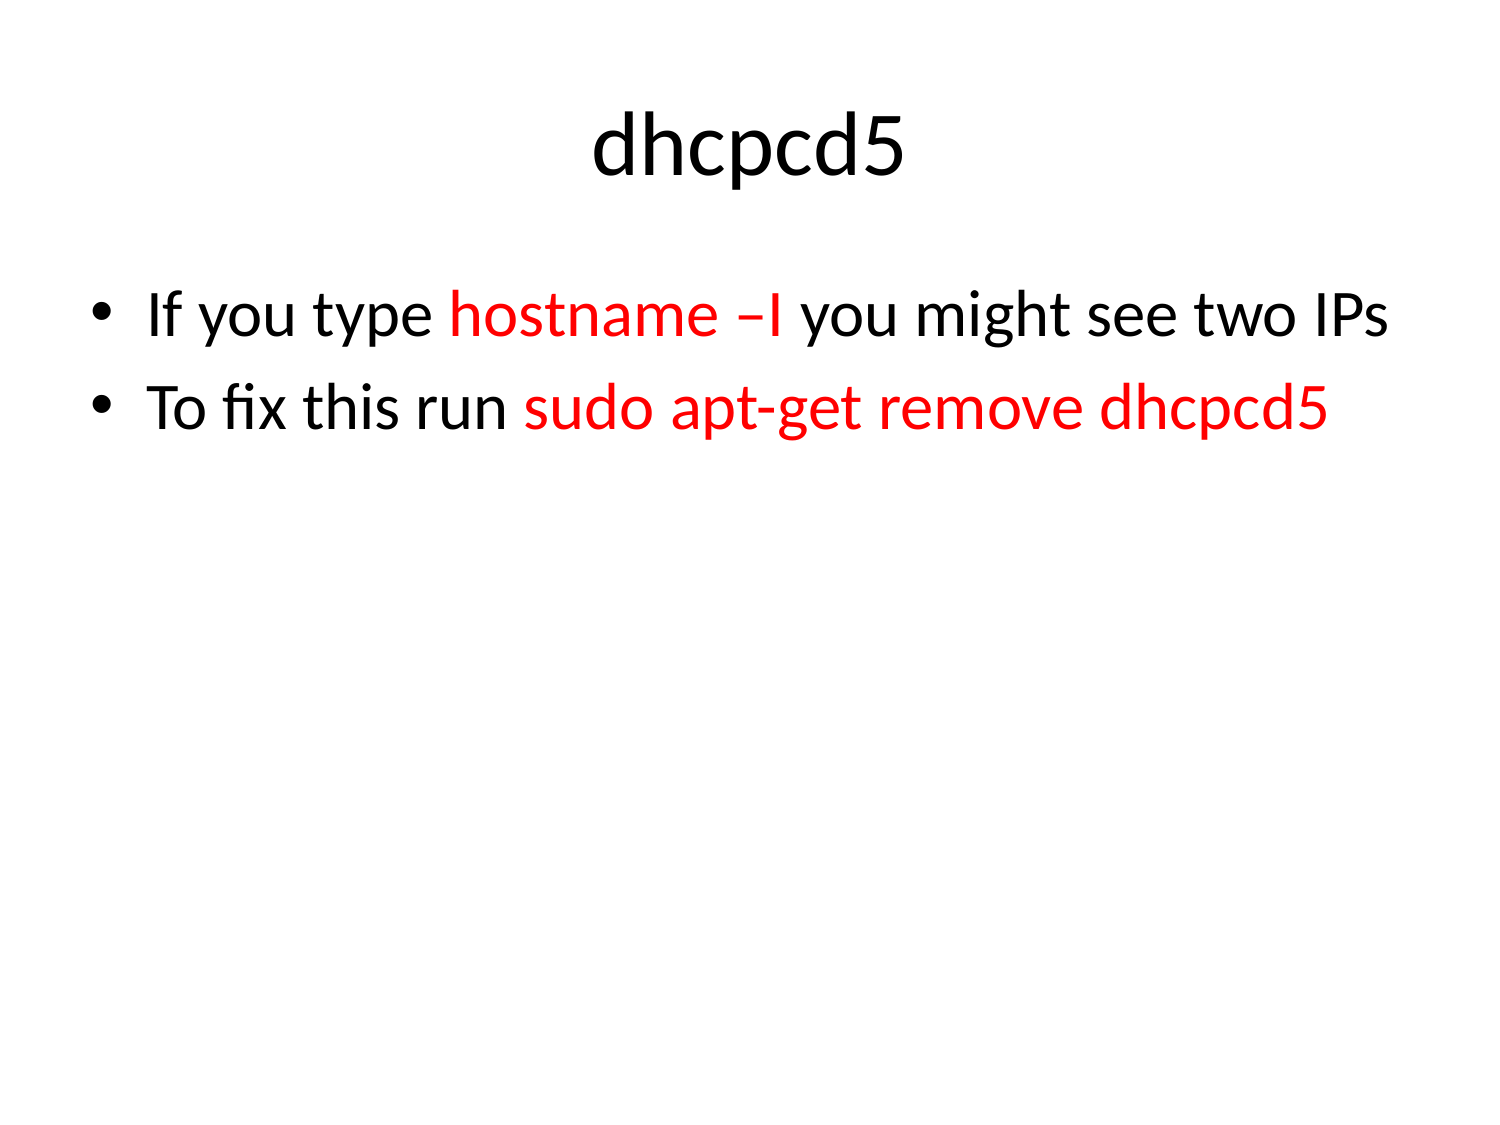

# dhcpcd5
If you type hostname –I you might see two IPs
To fix this run sudo apt-get remove dhcpcd5